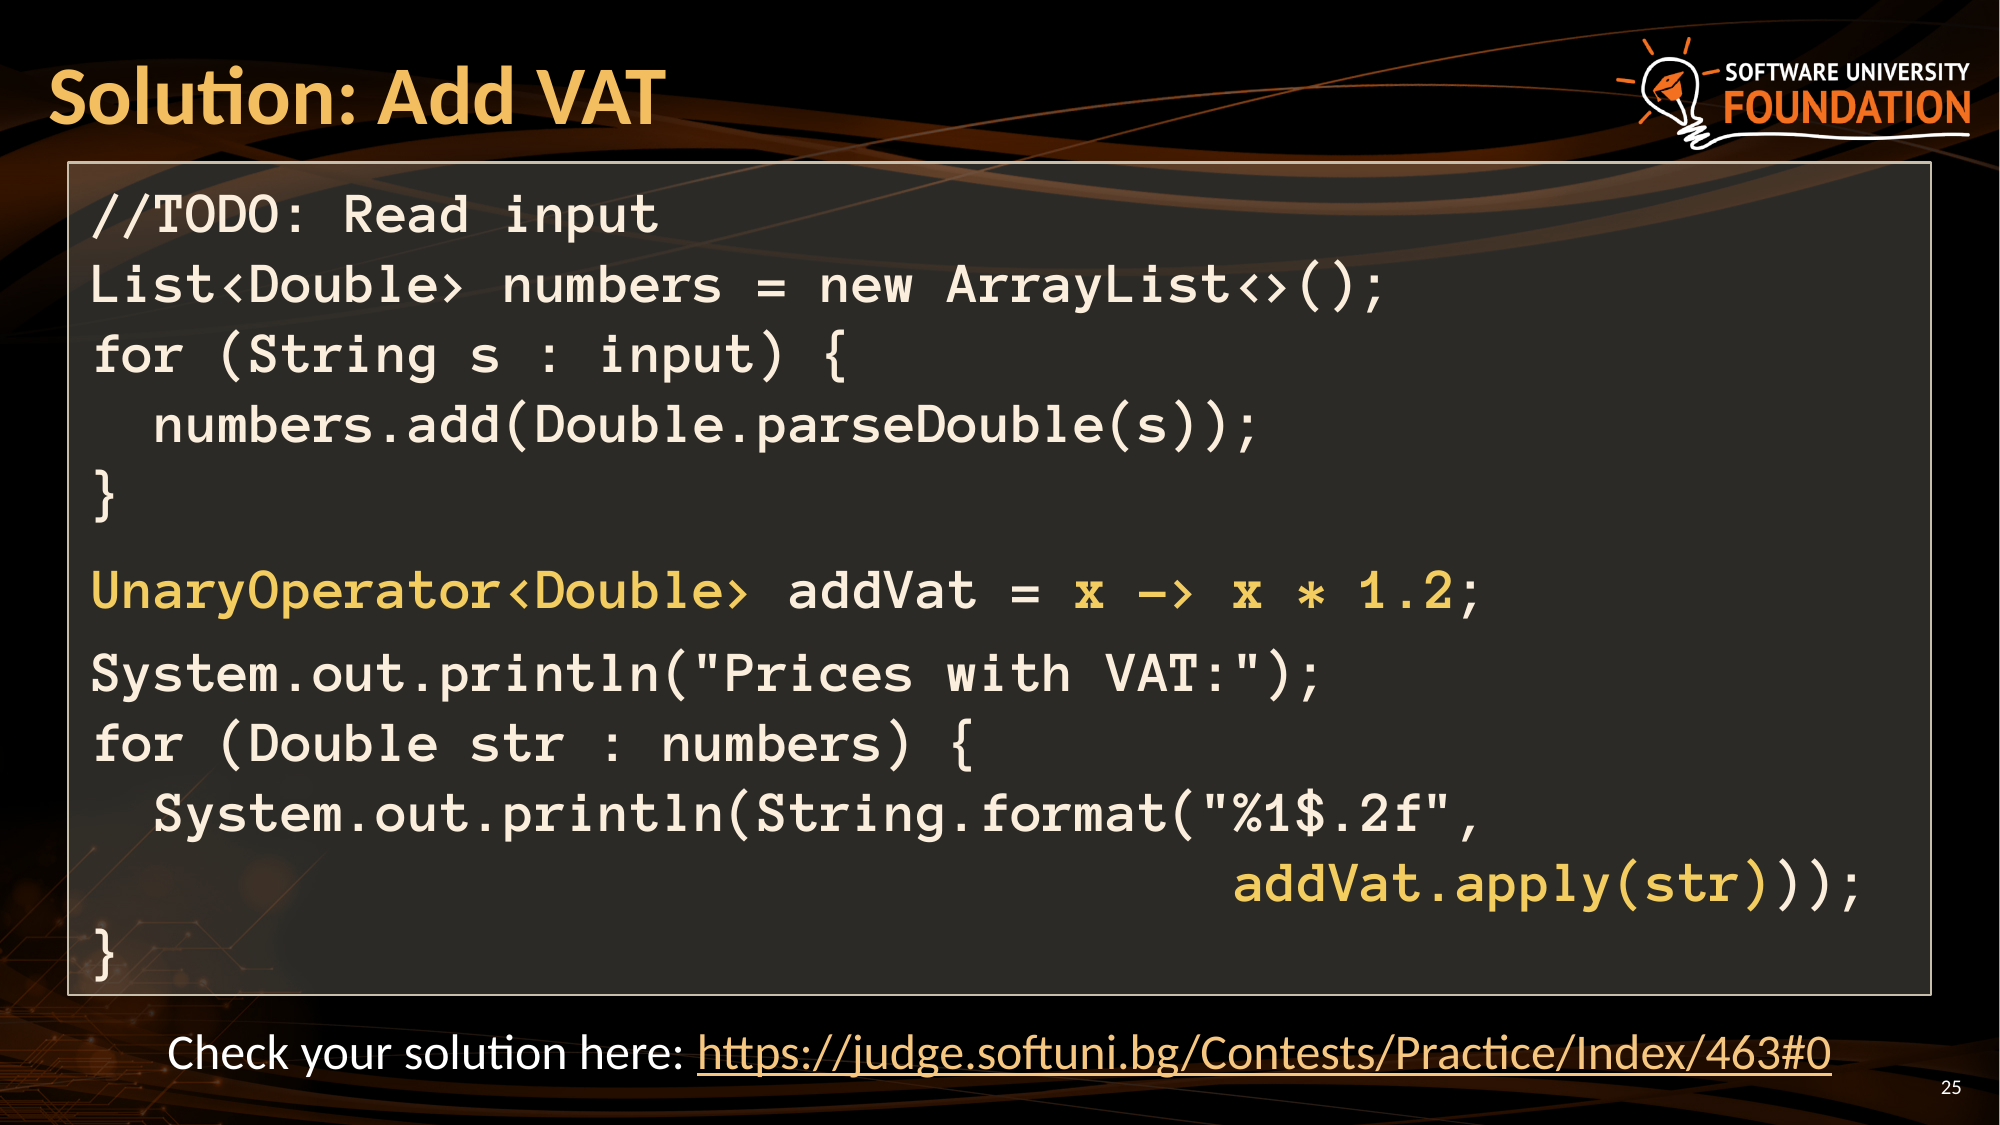

# Solution: Add VAT
//TODO: Read input
List<Double> numbers = new ArrayList<>();
for (String s : input) {
  numbers.add(Double.parseDouble(s));
}

UnaryOperator<Double> addVat = x -> x * 1.2;
System.out.println("Prices with VAT:");
for (Double str : numbers) {
  System.out.println(String.format("%1$.2f",
                                    addVat.apply(str)));
}
Check your solution here: https://judge.softuni.bg/Contests/Practice/Index/463#0
25